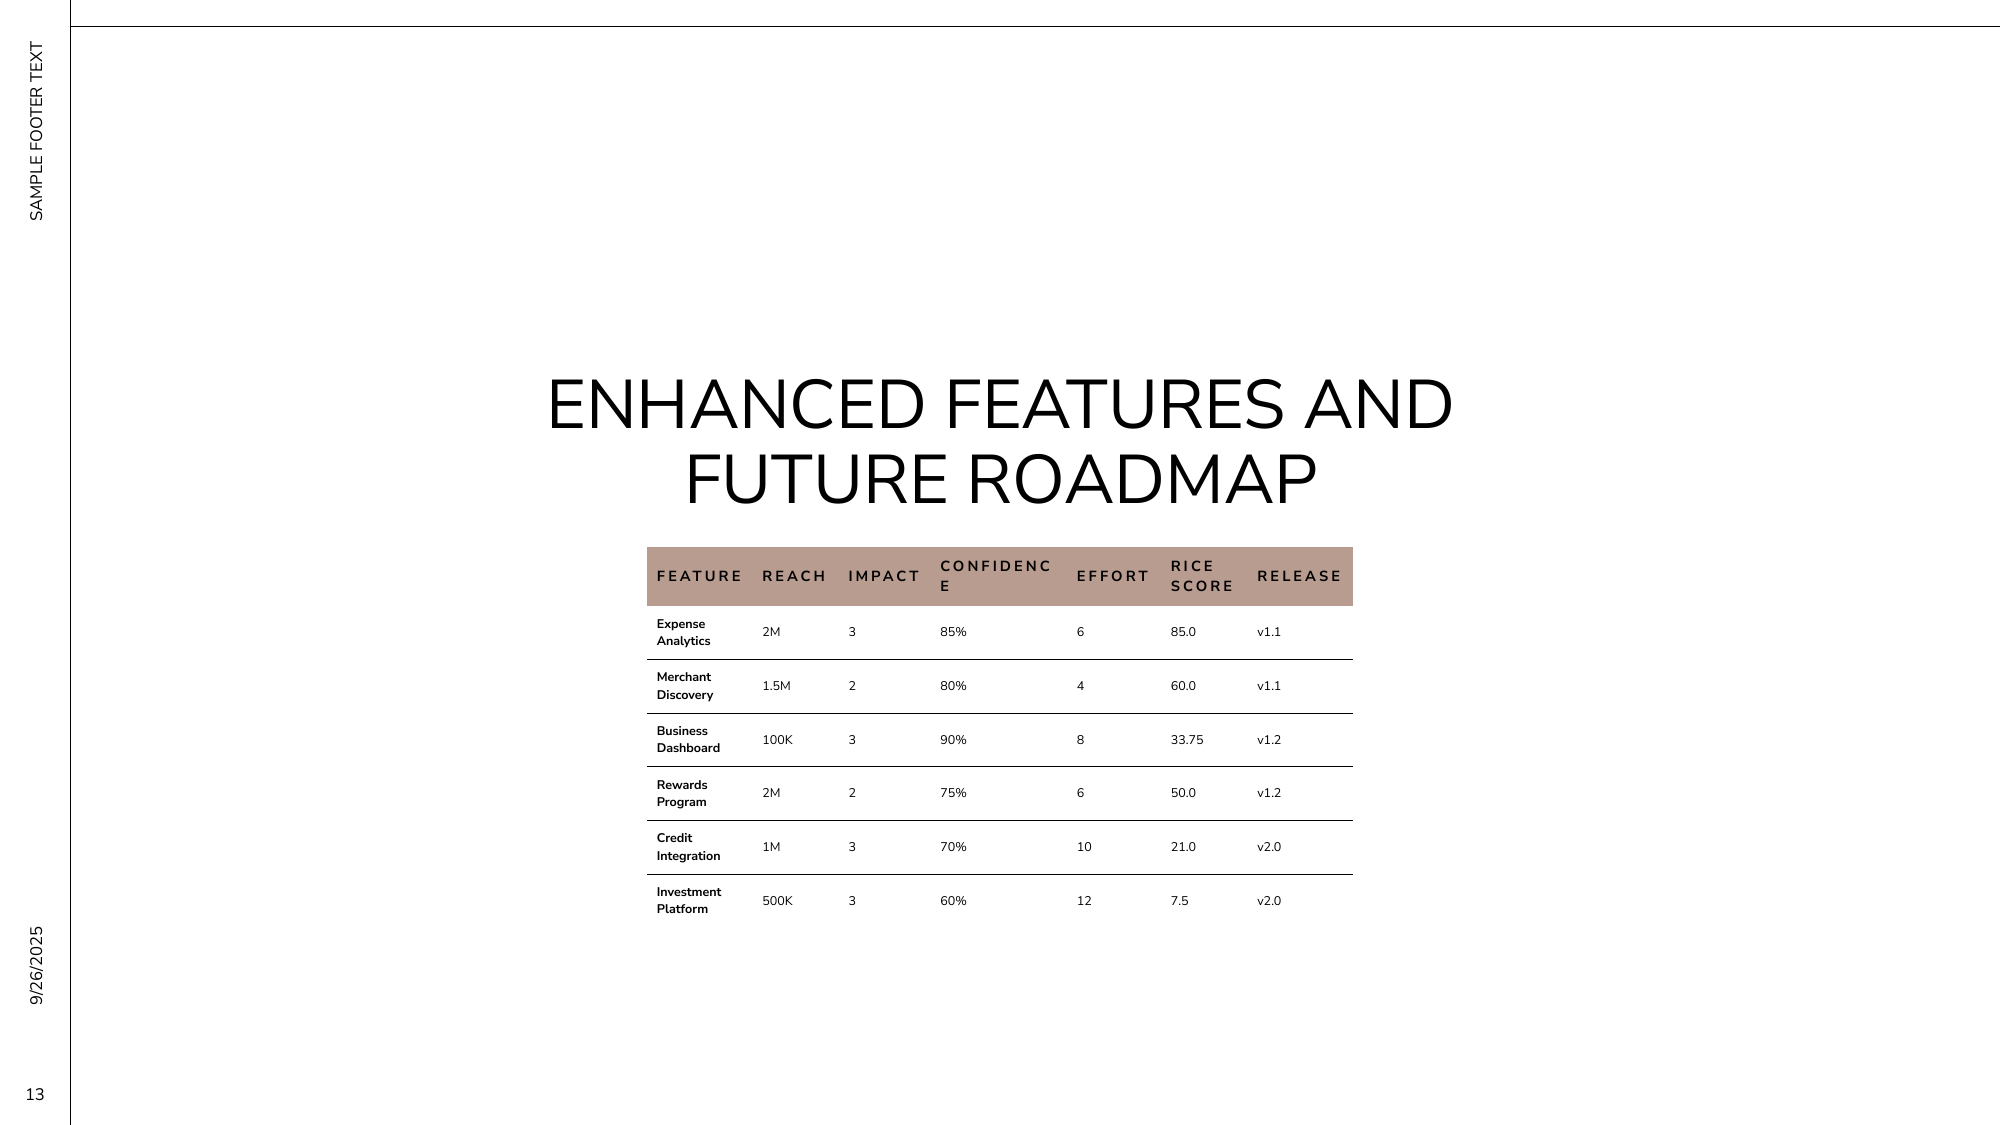

# Enhanced Features and Future Roadmap
SAMPLE FOOTER TEXT
| Feature | Reach | Impact | Confidence | Effort | RICE Score | Release |
| --- | --- | --- | --- | --- | --- | --- |
| Expense Analytics | 2M | 3 | 85% | 6 | 85.0 | v1.1 |
| Merchant Discovery | 1.5M | 2 | 80% | 4 | 60.0 | v1.1 |
| Business Dashboard | 100K | 3 | 90% | 8 | 33.75 | v1.2 |
| Rewards Program | 2M | 2 | 75% | 6 | 50.0 | v1.2 |
| Credit Integration | 1M | 3 | 70% | 10 | 21.0 | v2.0 |
| Investment Platform | 500K | 3 | 60% | 12 | 7.5 | v2.0 |
9/26/2025
13